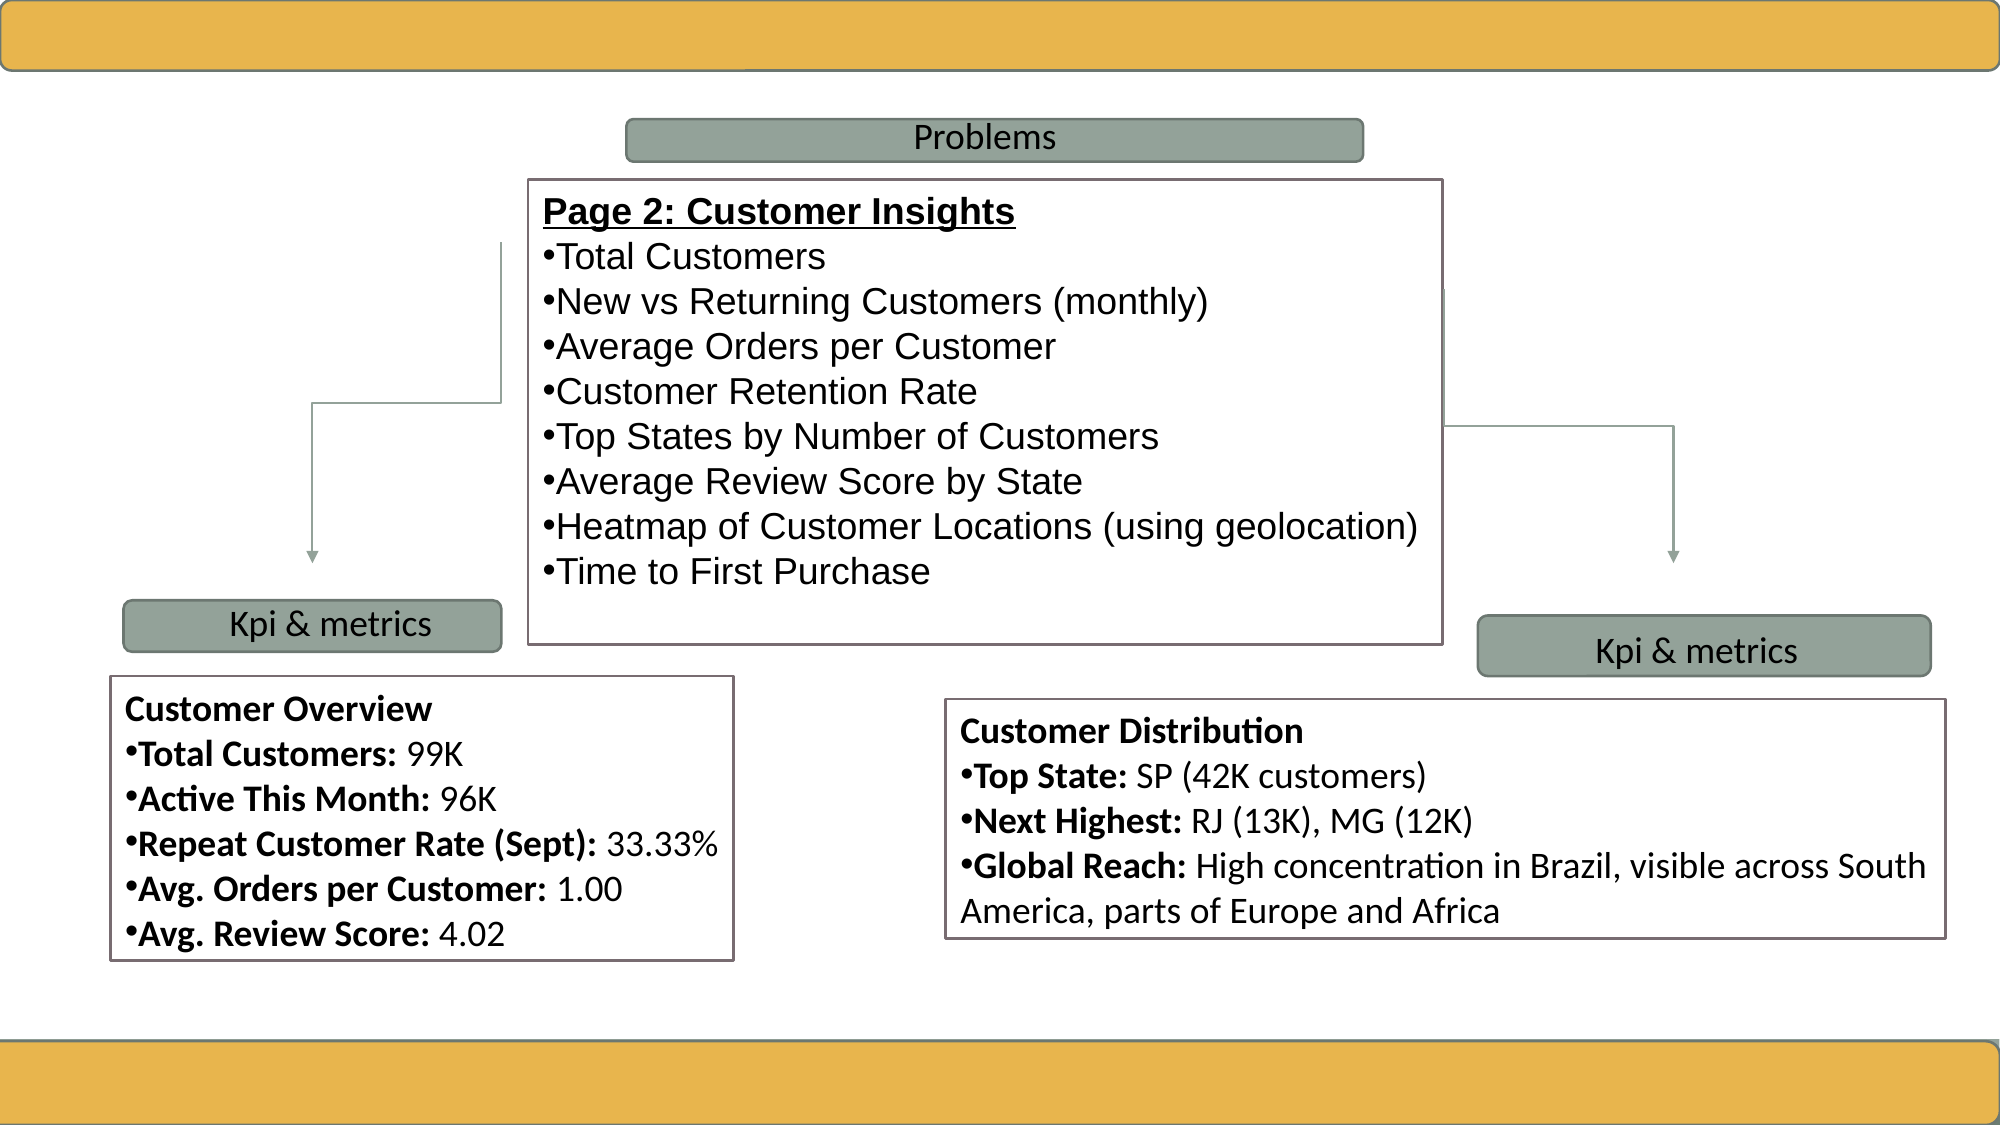

Problems

Page 2: Customer Insights
Total Customers
New vs Returning Customers (monthly)
Average Orders per Customer
Customer Retention Rate
Top States by Number of Customers
Average Review Score by State
Heatmap of Customer Locations (using geolocation)
Time to First Purchase

Kpi & metrics

Kpi & metrics
Customer Overview
Total Customers: 99K
Active This Month: 96K
Repeat Customer Rate (Sept): 33.33%
Avg. Orders per Customer: 1.00
Avg. Review Score: 4.02
Customer Distribution
Top State: SP (42K customers)
Next Highest: RJ (13K), MG (12K)
Global Reach: High concentration in Brazil, visible across South America, parts of Europe and Africa